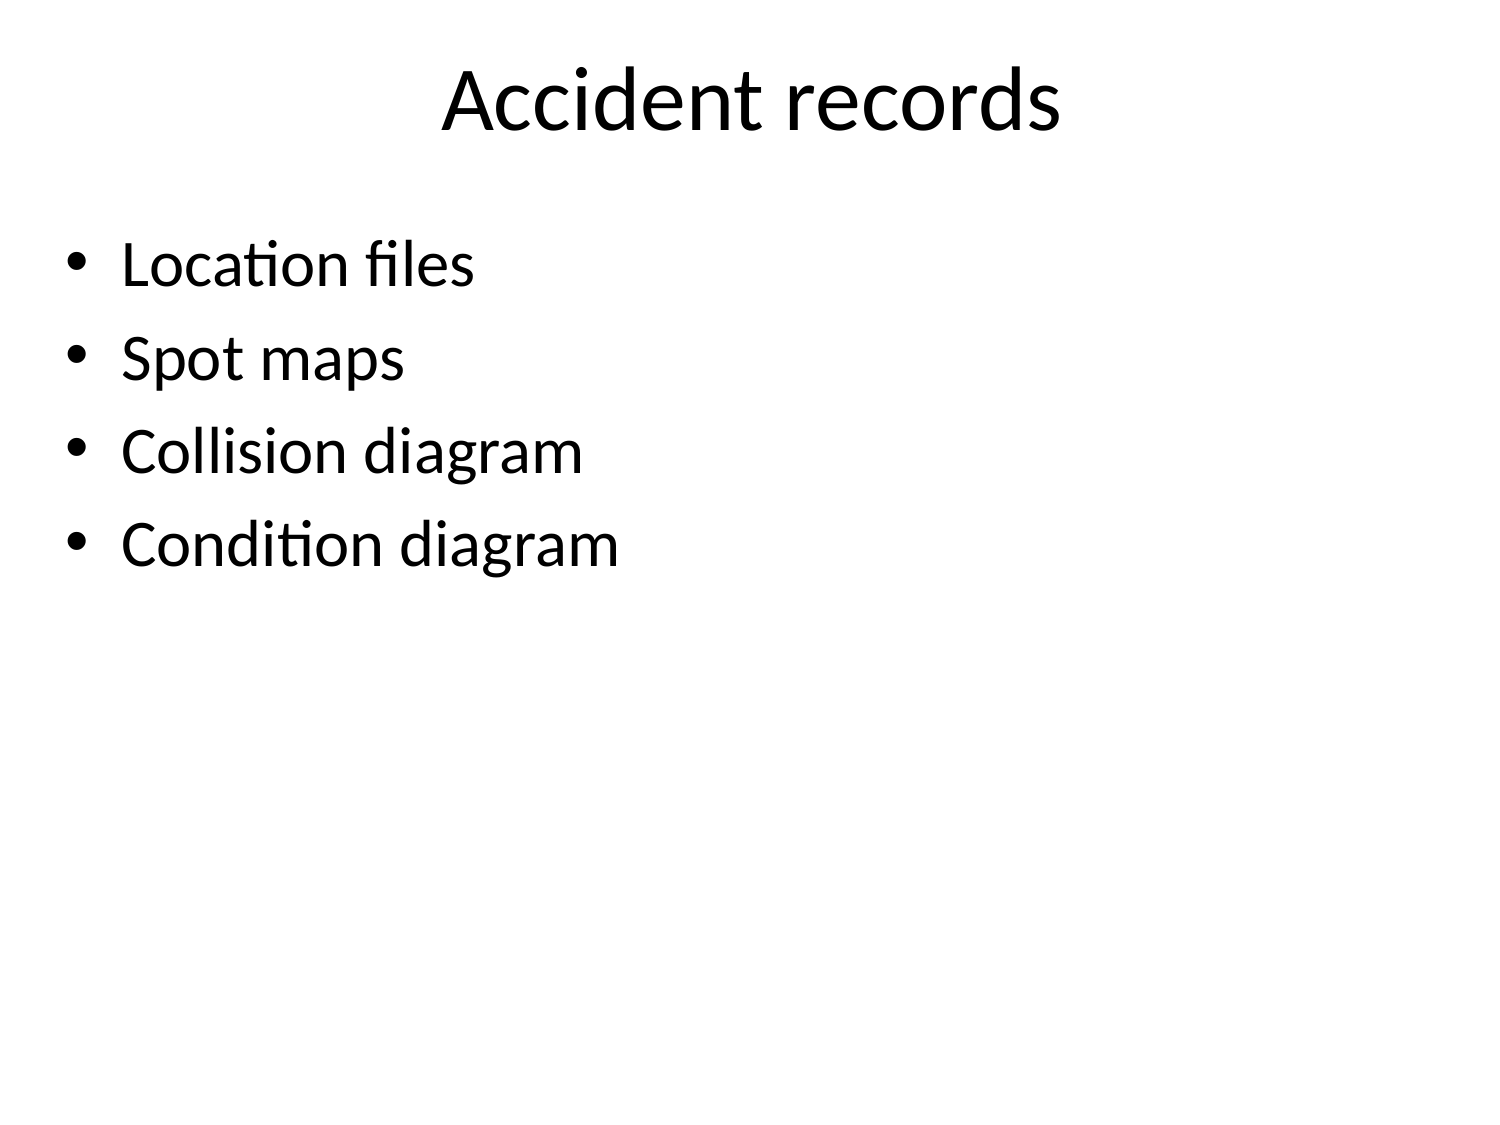

# Accident records
Location files
Spot maps
Collision diagram
Condition diagram